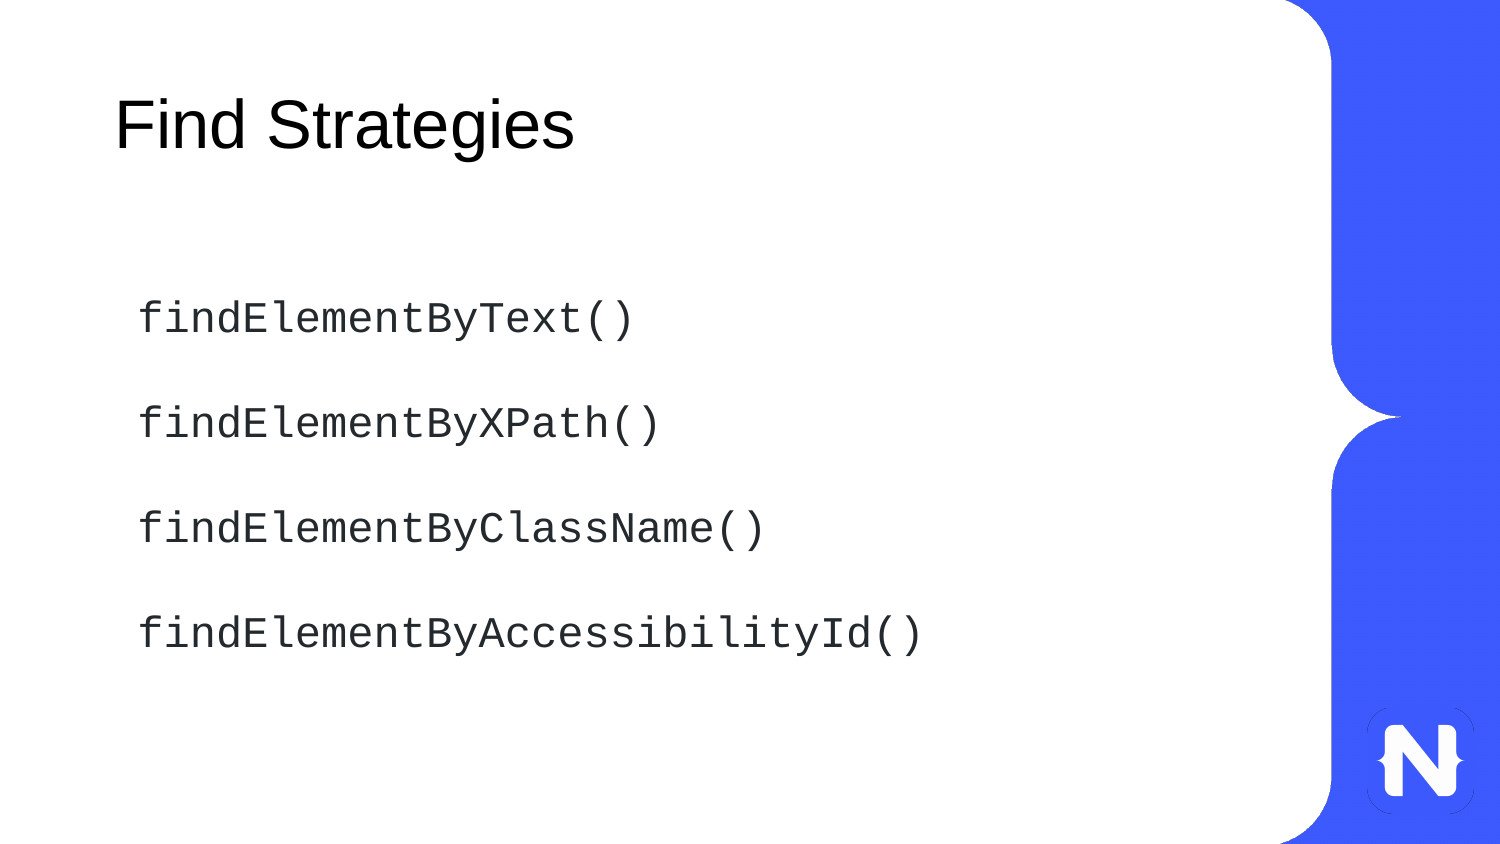

# Find Strategies
findElementByText()
findElementByXPath()
findElementByClassName()
findElementByAccessibilityId()